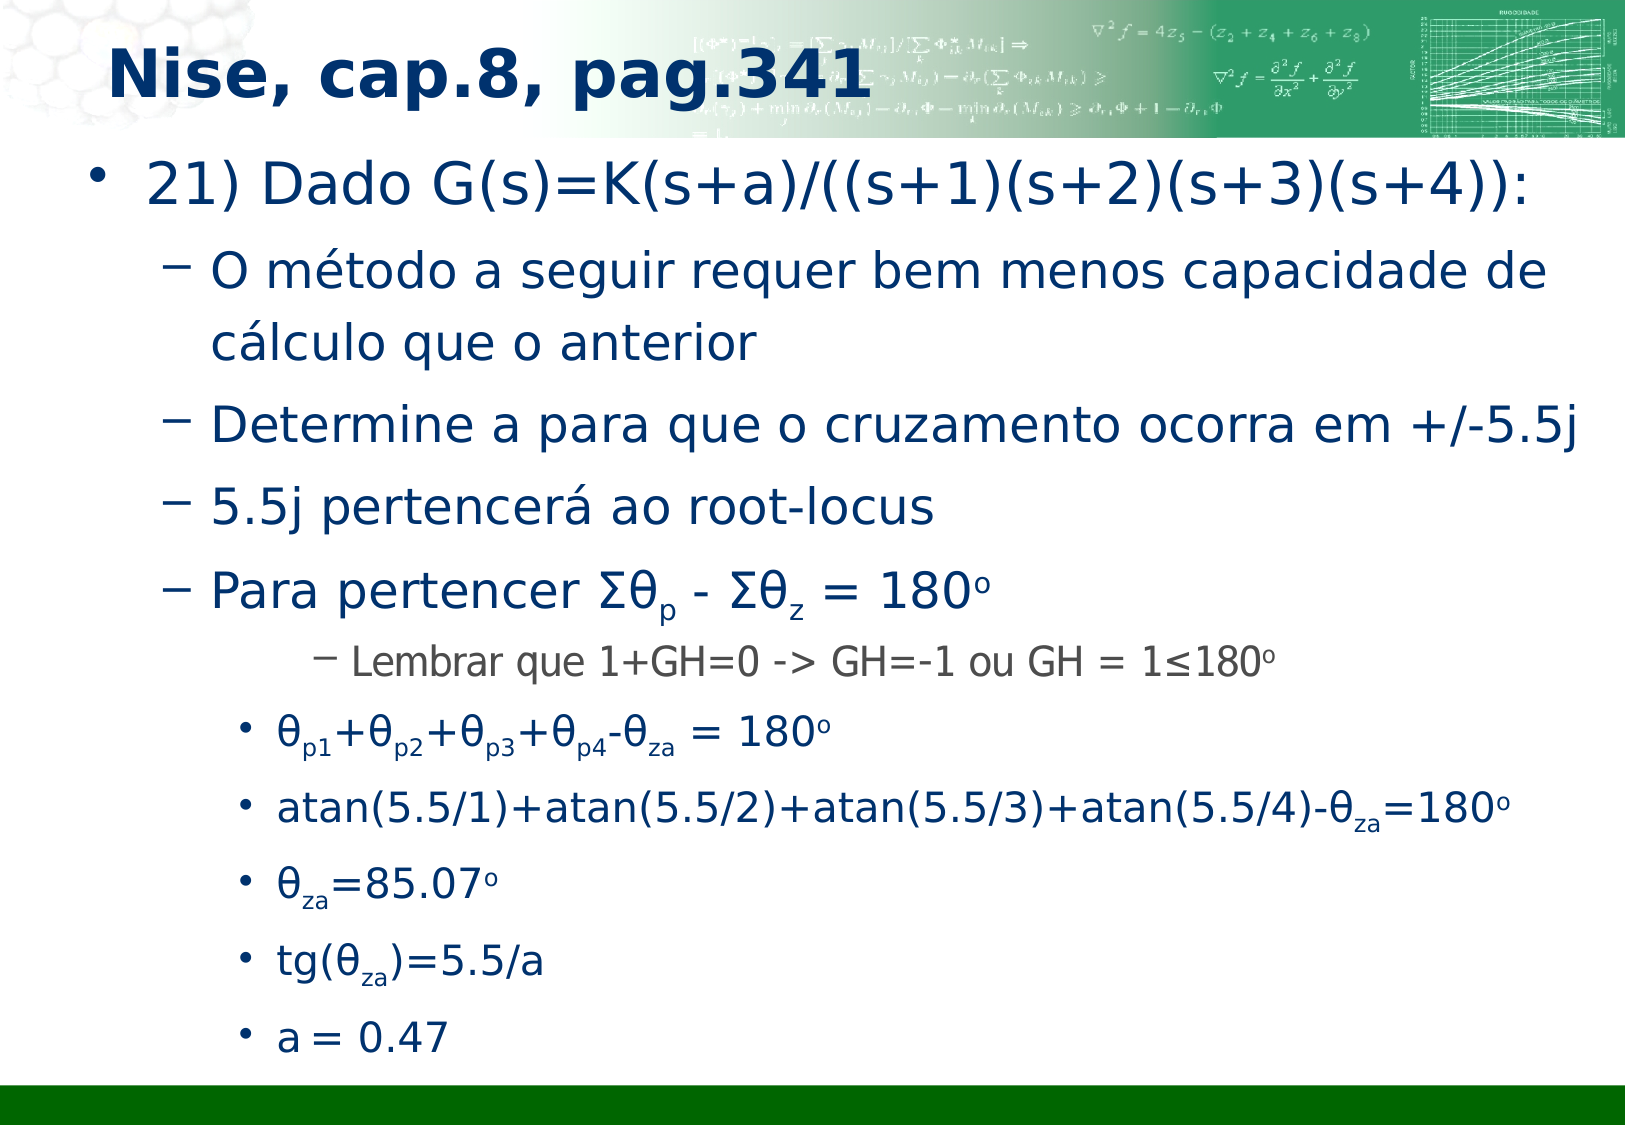

Nise, cap.8, pag.341
21) Dado G(s)=K(s+a)/((s+1)(s+2)(s+3)(s+4)):
O método a seguir requer bem menos capacidade de cálculo que o anterior
Determine a para que o cruzamento ocorra em +/-5.5j
5.5j pertencerá ao root-locus
Para pertencer Σθp - Σθz = 180o
Lembrar que 1+GH=0 -> GH=-1 ou GH = 1≤180o
θp1+θp2+θp3+θp4-θza = 180o
atan(5.5/1)+atan(5.5/2)+atan(5.5/3)+atan(5.5/4)-θza=180o
θza=85.07o
tg(θza)=5.5/a
a = 0.47